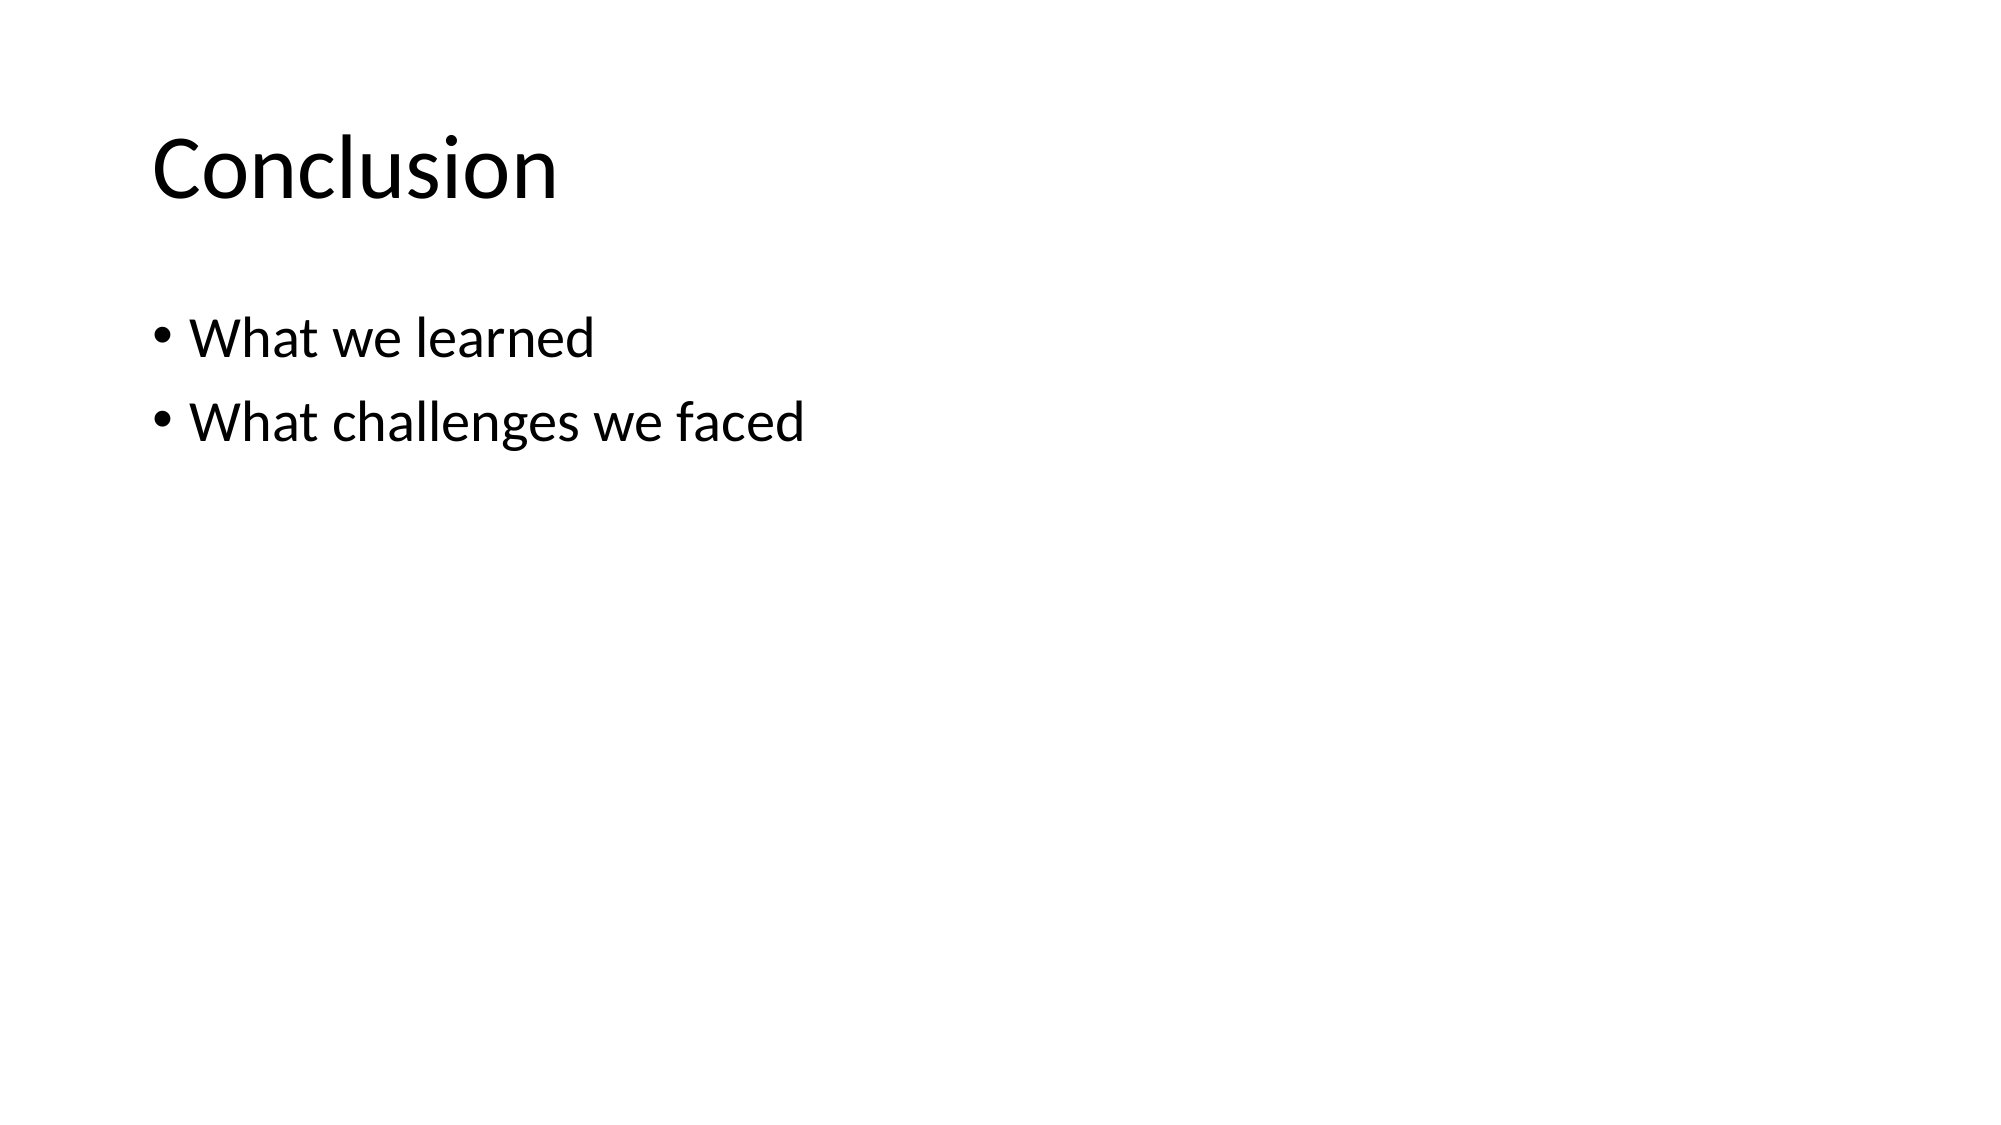

# Conclusion
What we learned
What challenges we faced